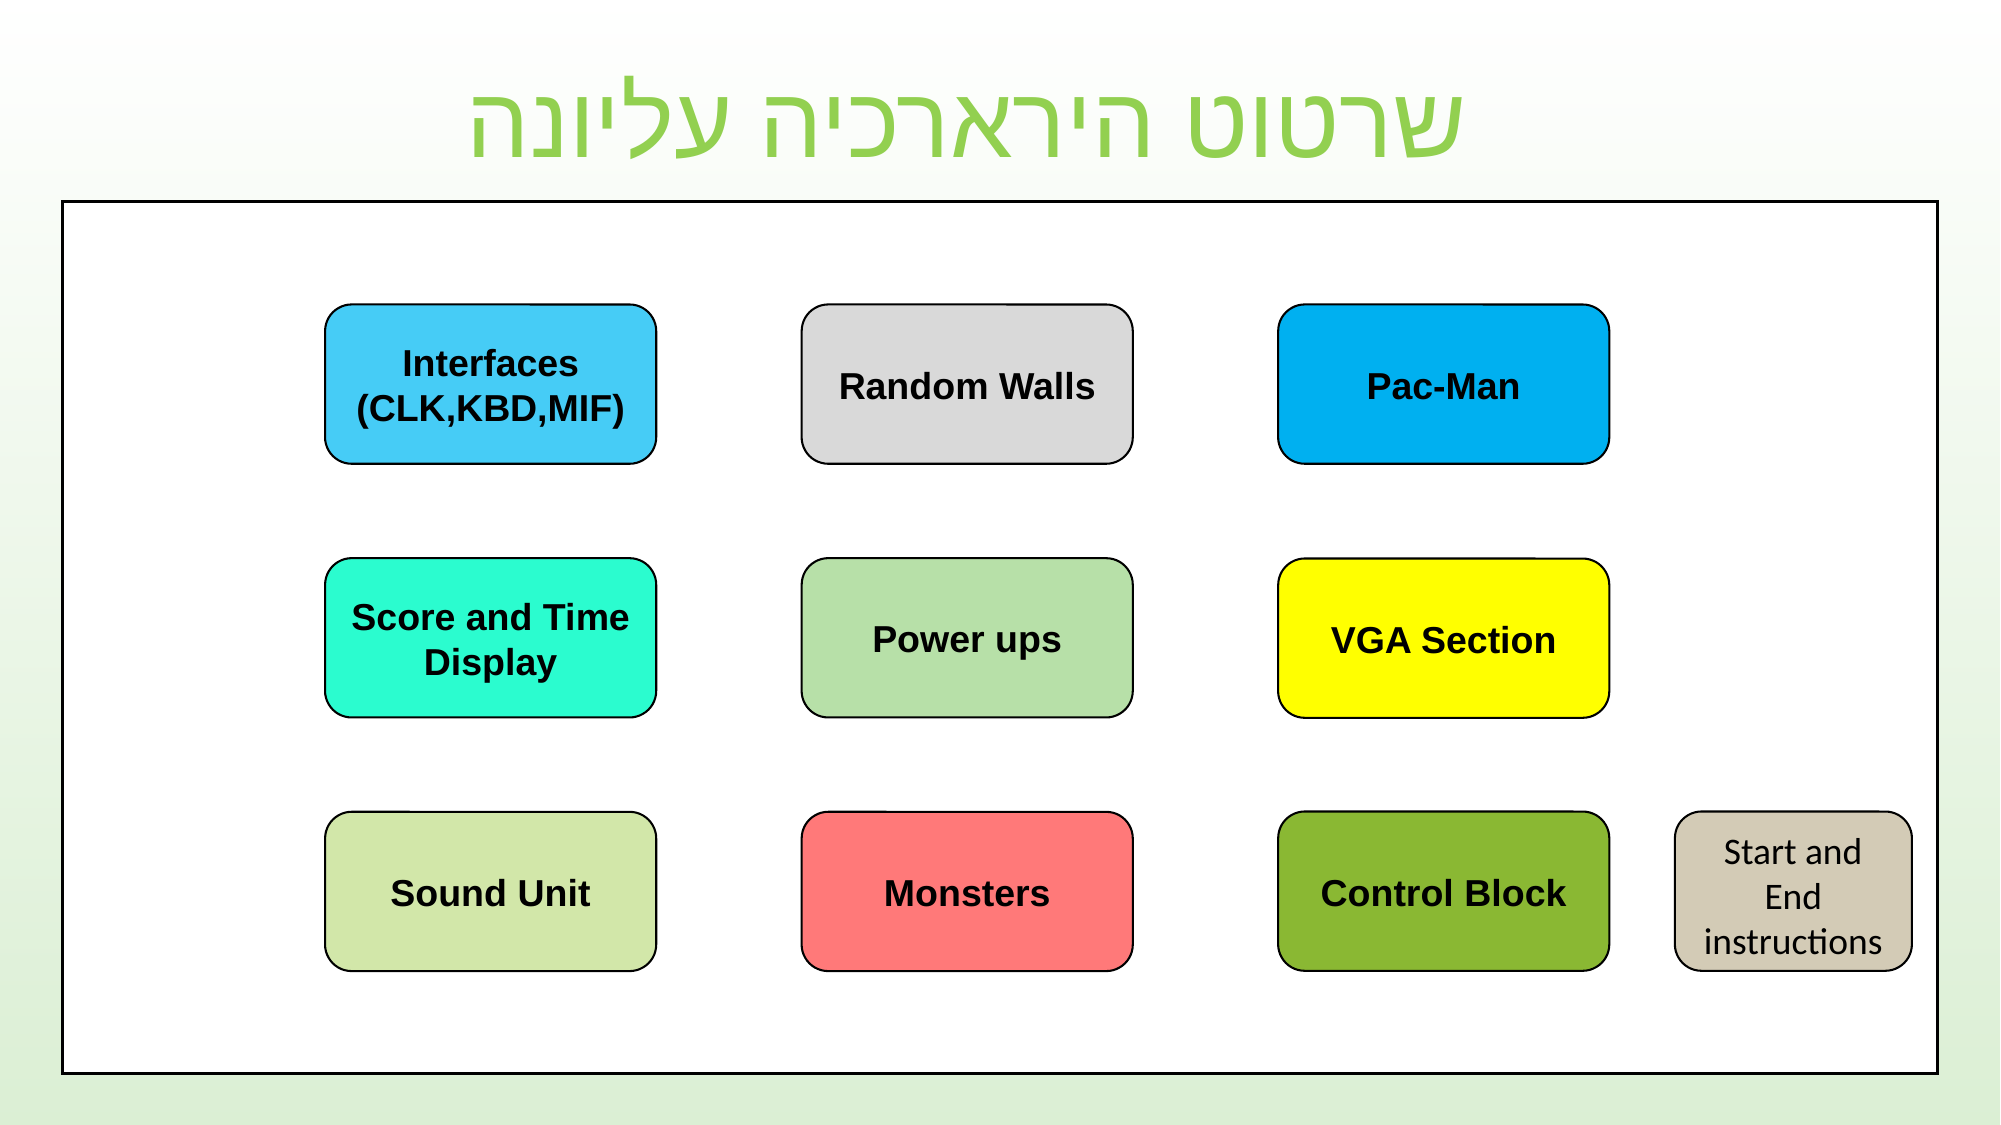

שרטוט הירארכיה עליונה
Pac-Man
Random Walls
Interfaces
(CLK,KBD,MIF)
Score and Time Display
Power ups
VGA Section
Control Block
Monsters
Sound Unit
Start and End instructions